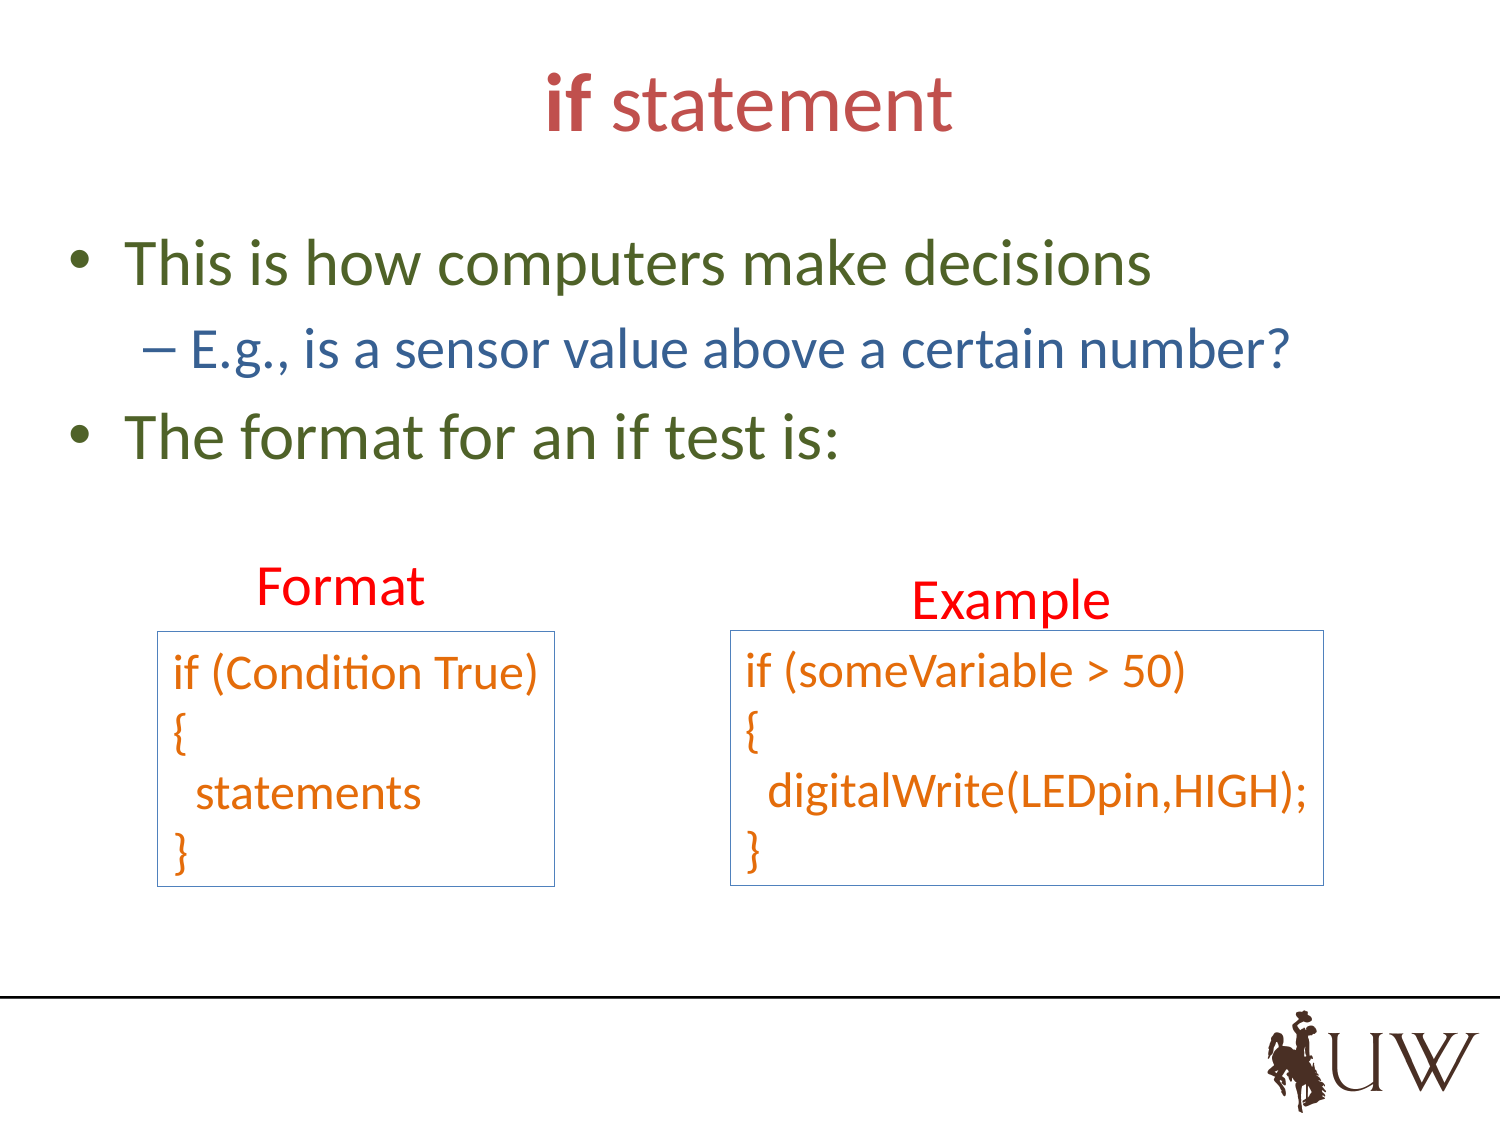

# if statement
This is how computers make decisions
E.g., is a sensor value above a certain number?
The format for an if test is:

Format
Example
if (someVariable > 50)
{
  digitalWrite(LEDpin,HIGH);
}
if (Condition True)
{
  statements
}